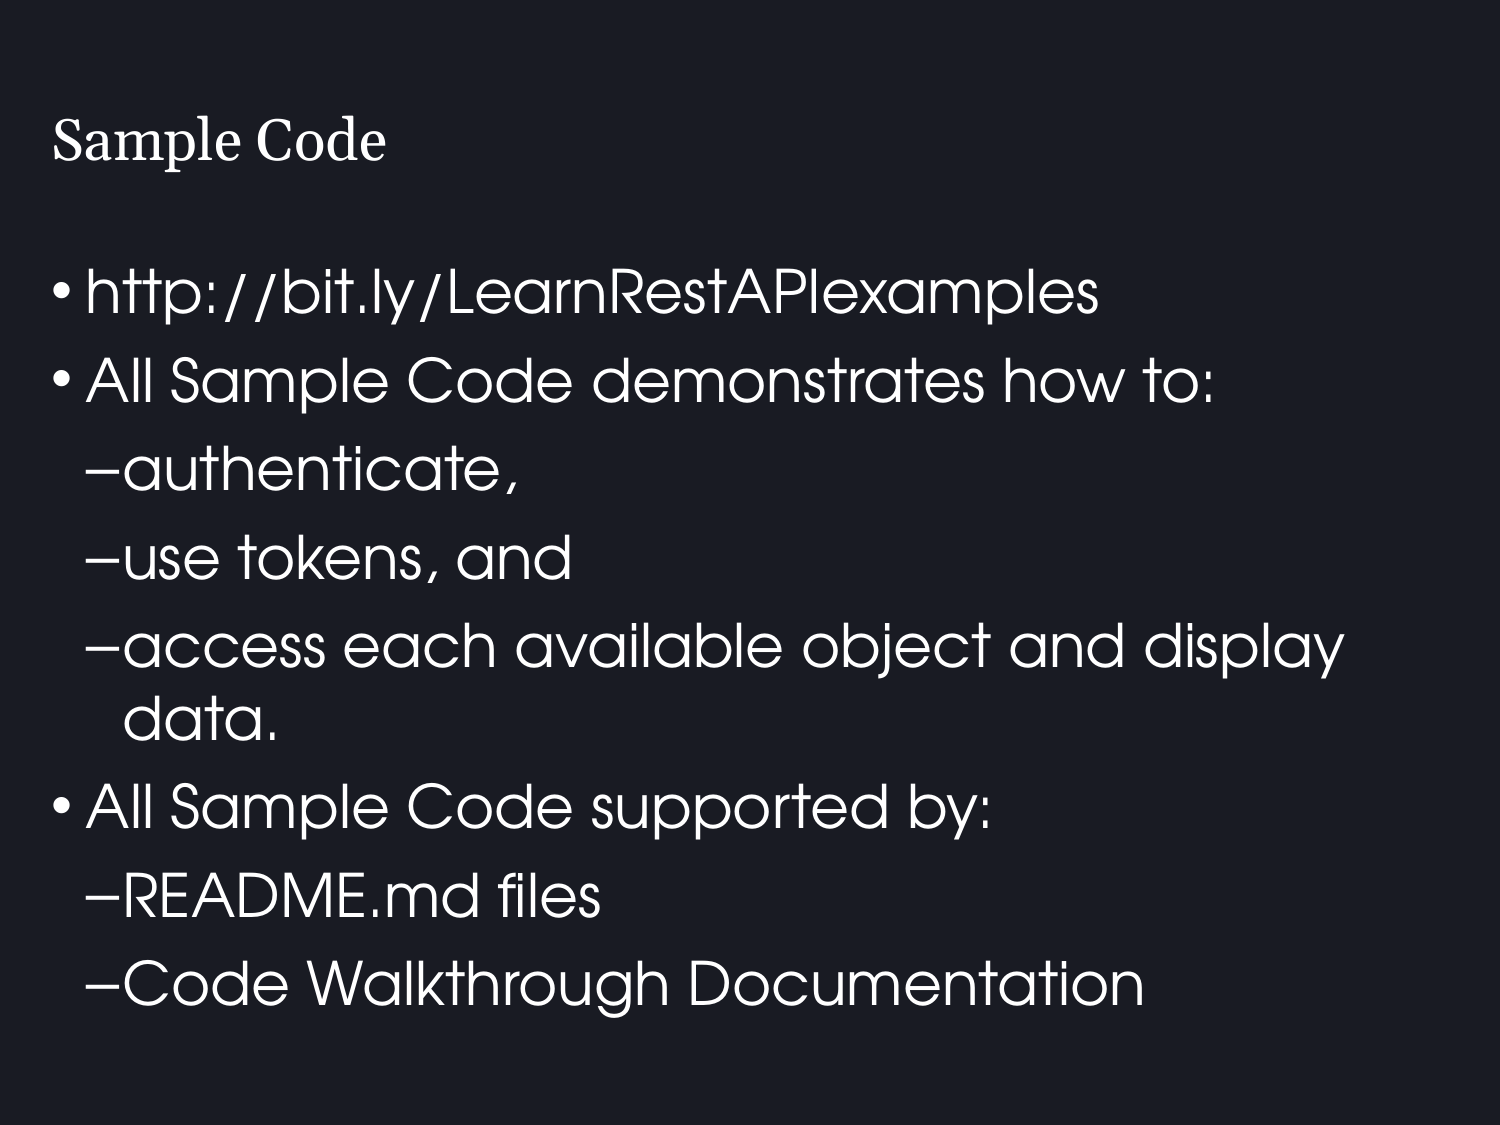

# Sample Code
http://bit.ly/LearnRestAPIexamples
All Sample Code demonstrates how to:
authenticate,
use tokens, and
access each available object and display data.
All Sample Code supported by:
README.md files
Code Walkthrough Documentation